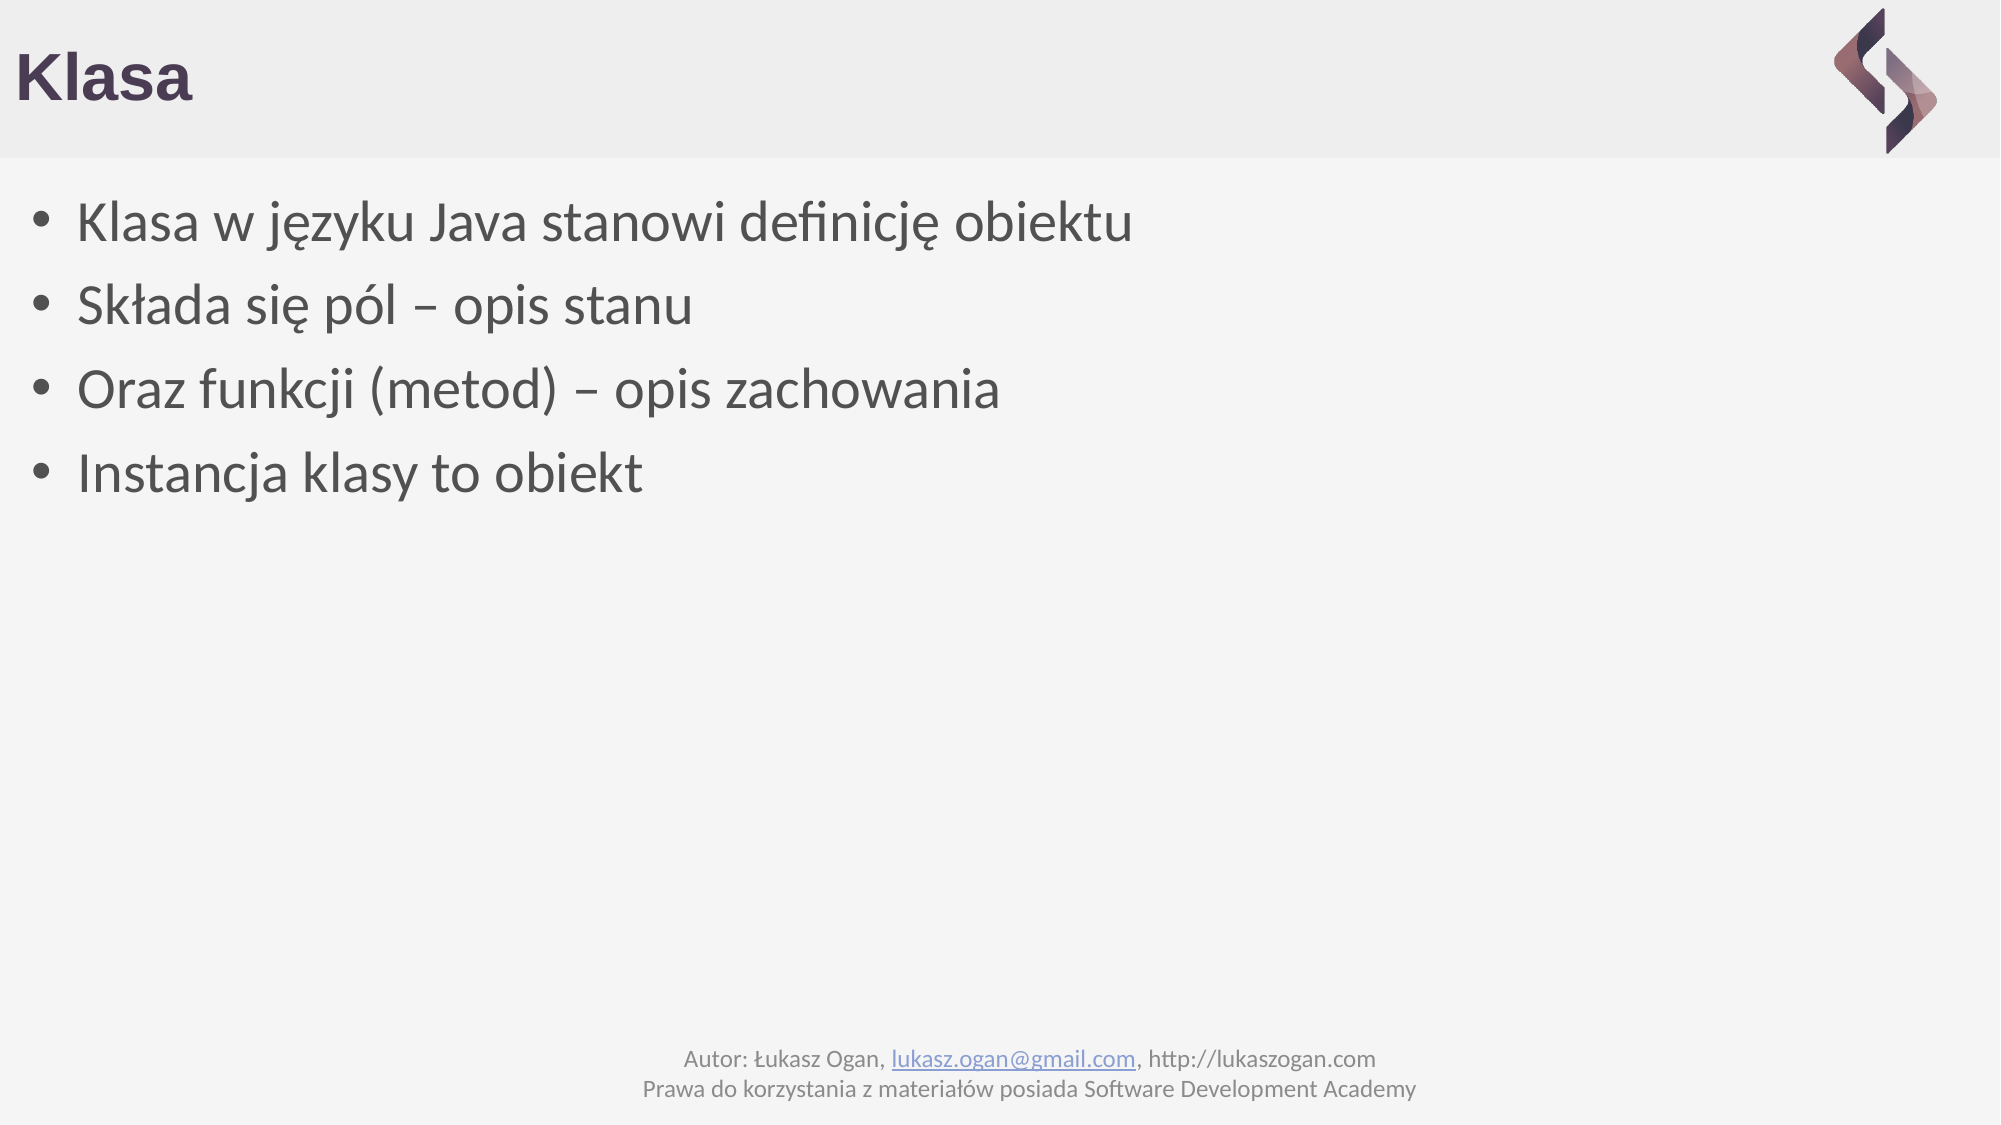

# Klasa
Klasa w języku Java stanowi definicję obiektu
Składa się pól – opis stanu
Oraz funkcji (metod) – opis zachowania
Instancja klasy to obiekt

Autor: Łukasz Ogan, lukasz.ogan@gmail.com, http://lukaszogan.com
Prawa do korzystania z materiałów posiada Software Development Academy